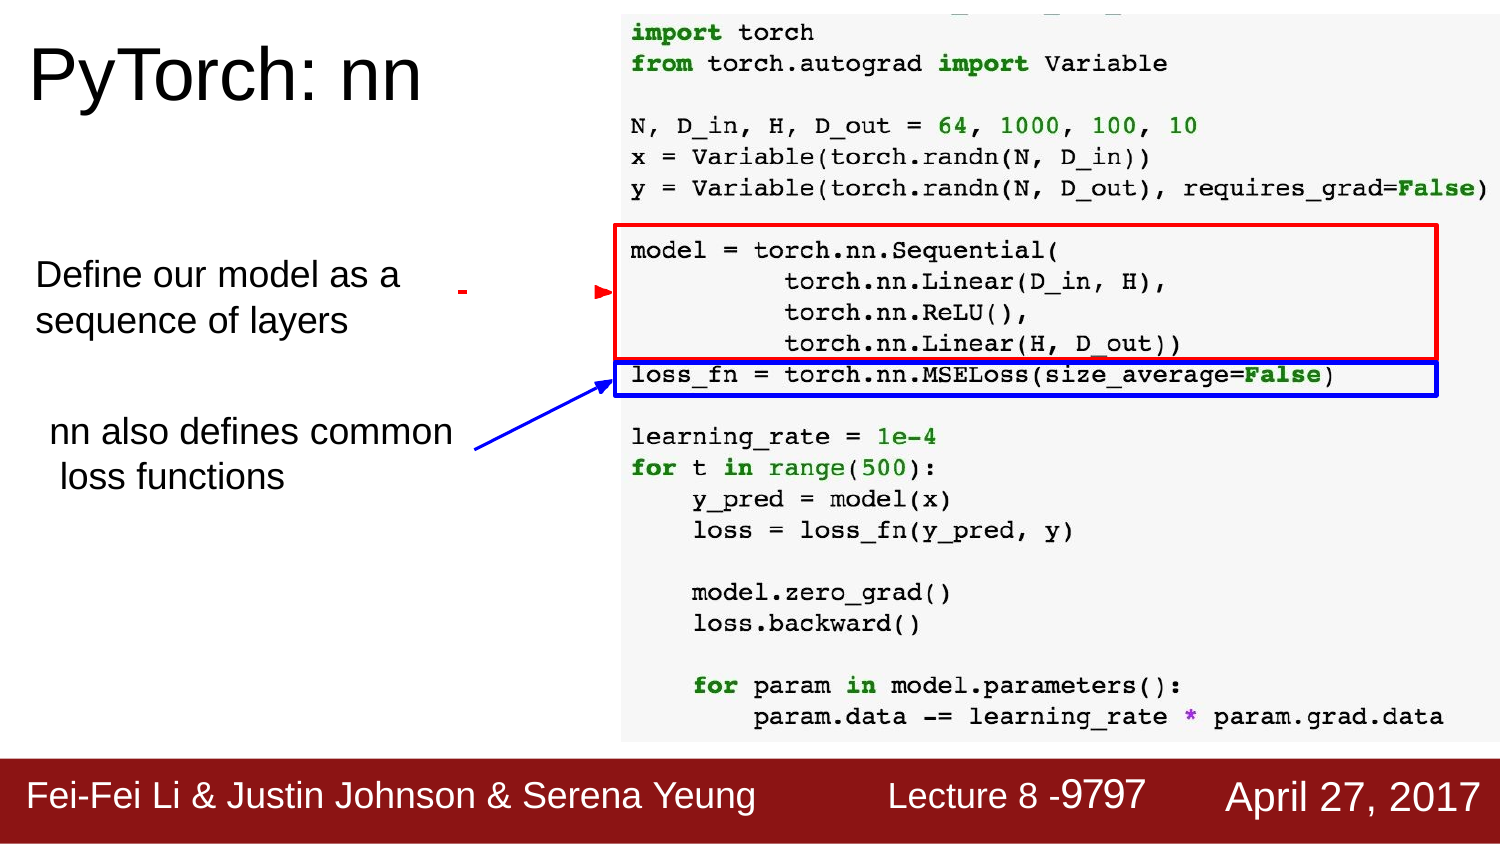

# PyTorch: nn

Define our model as a
sequence of layers

nn also defines common  loss functions

Lecture 8 -9797
April 27, 2017
Fei-Fei Li & Justin Johnson & Serena Yeung